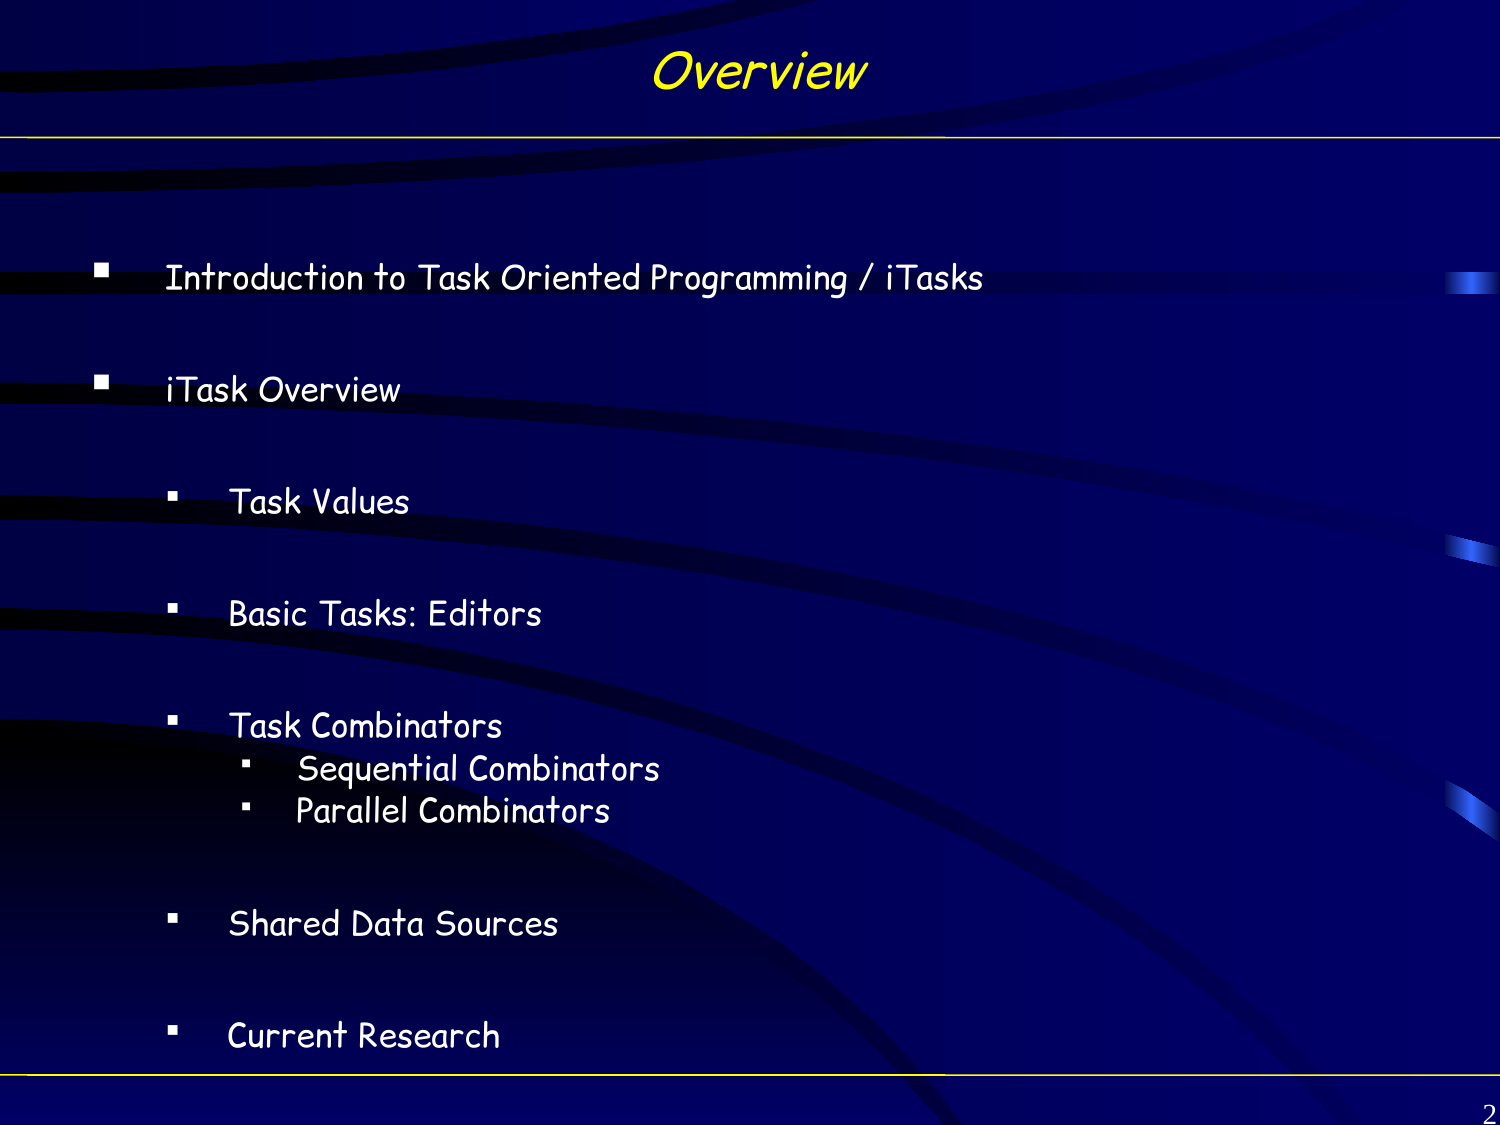

# Overview

Introduction to Task Oriented Programming / iTasks

iTask Overview

Task Values

Basic Tasks: Editors

Task Combinators
Sequential Combinators
Parallel Combinators

Shared Data Sources

Current Research

Semantics

Conclusions
2